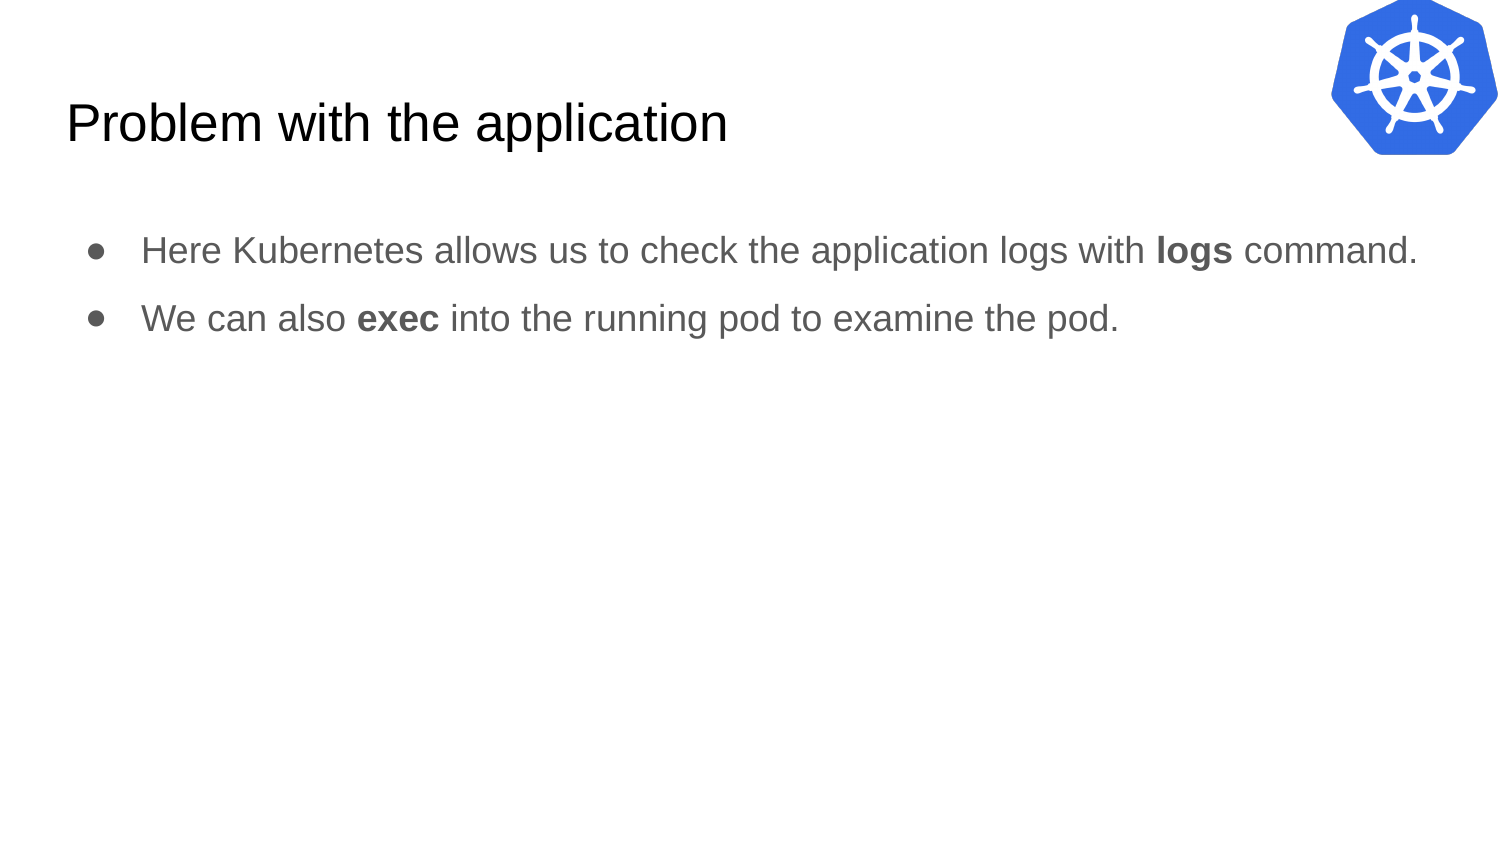

# Problem with the application
Here Kubernetes allows us to check the application logs with logs command.
We can also exec into the running pod to examine the pod.